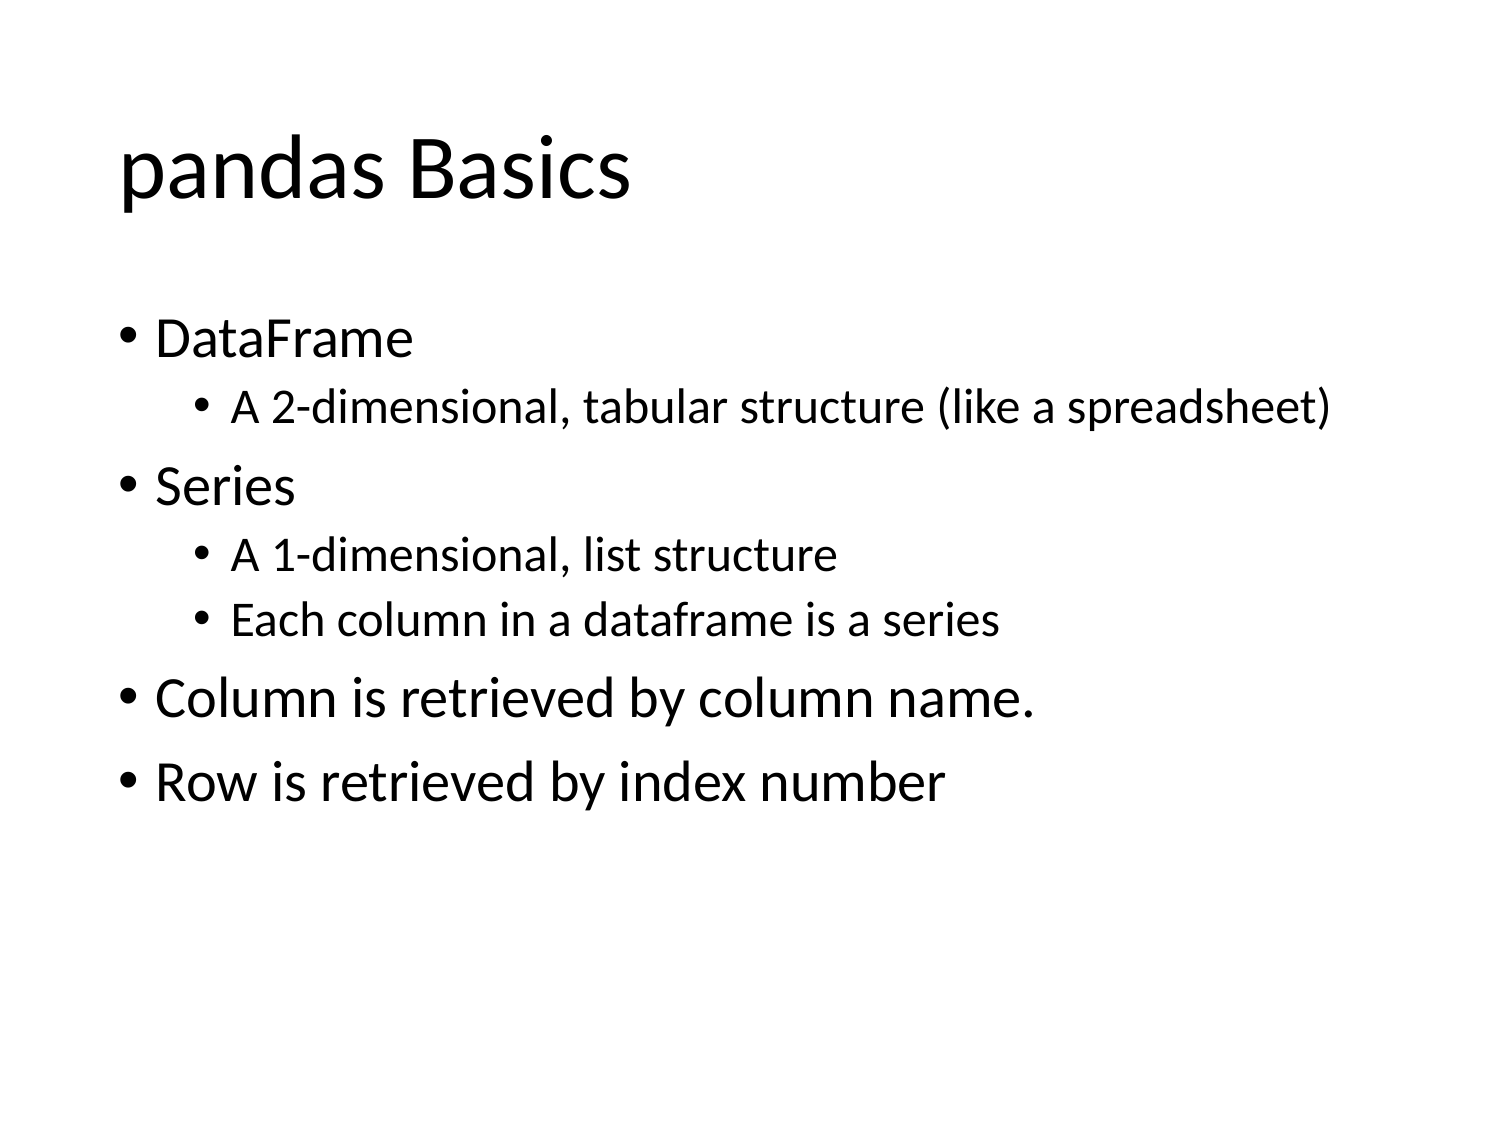

# pandas Basics
DataFrame
A 2-dimensional, tabular structure (like a spreadsheet)
Series
A 1-dimensional, list structure
Each column in a dataframe is a series
Column is retrieved by column name.
Row is retrieved by index number